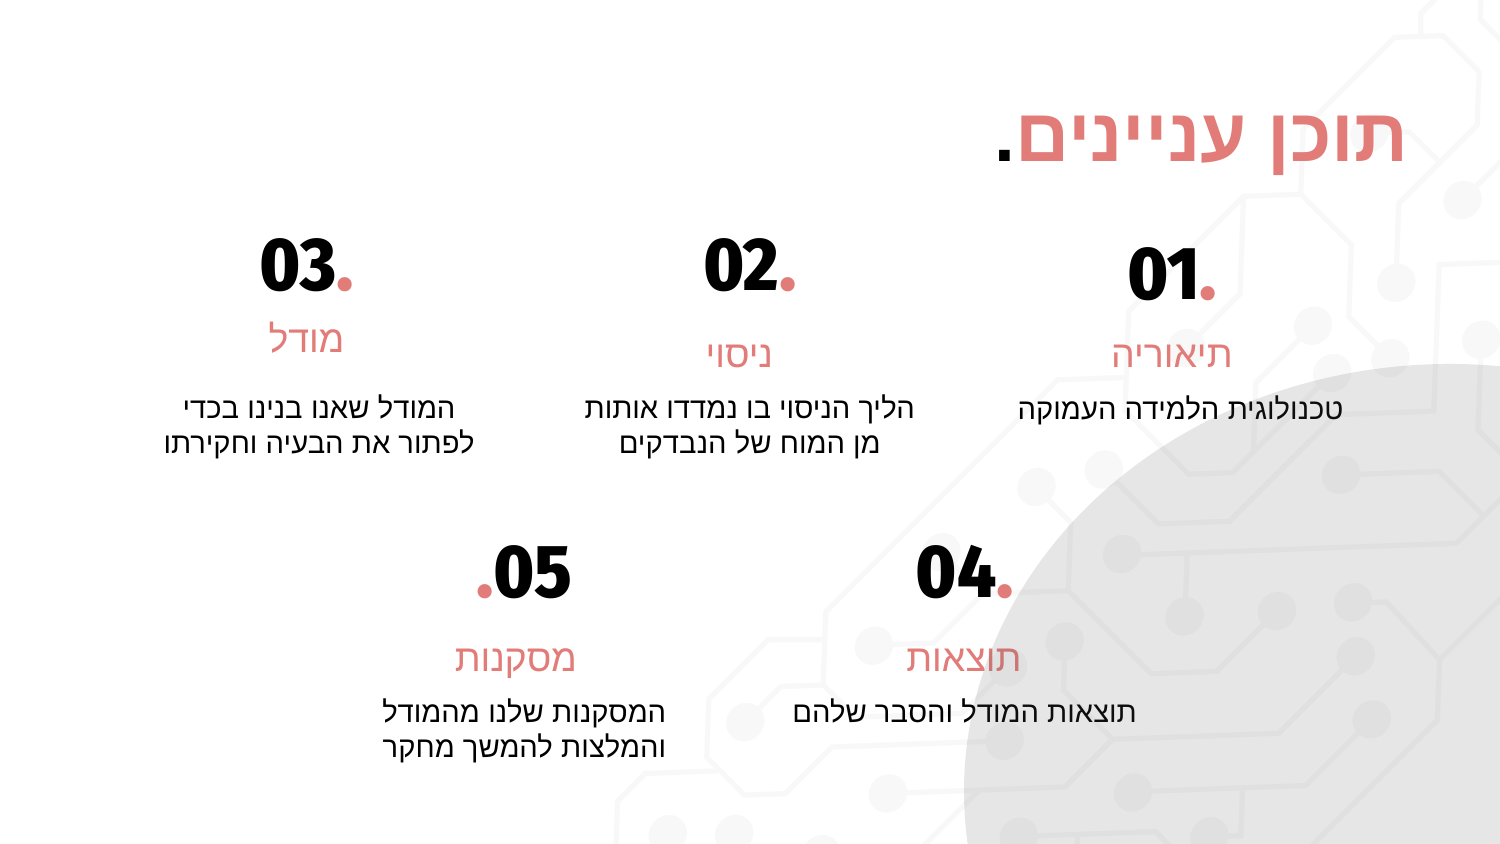

# תוכן עניינים.
03.
02.
01.
מודל
ניסוי
תיאוריה

המודל שאנו בנינו בכדי לפתור את הבעיה וחקירתו
הליך הניסוי בו נמדדו אותות מן המוח של הנבדקים
טכנולוגית הלמידה העמוקה
05.
04.
מסקנות
תוצאות
המסקנות שלנו מהמודל והמלצות להמשך מחקר

תוצאות המודל והסבר שלהם